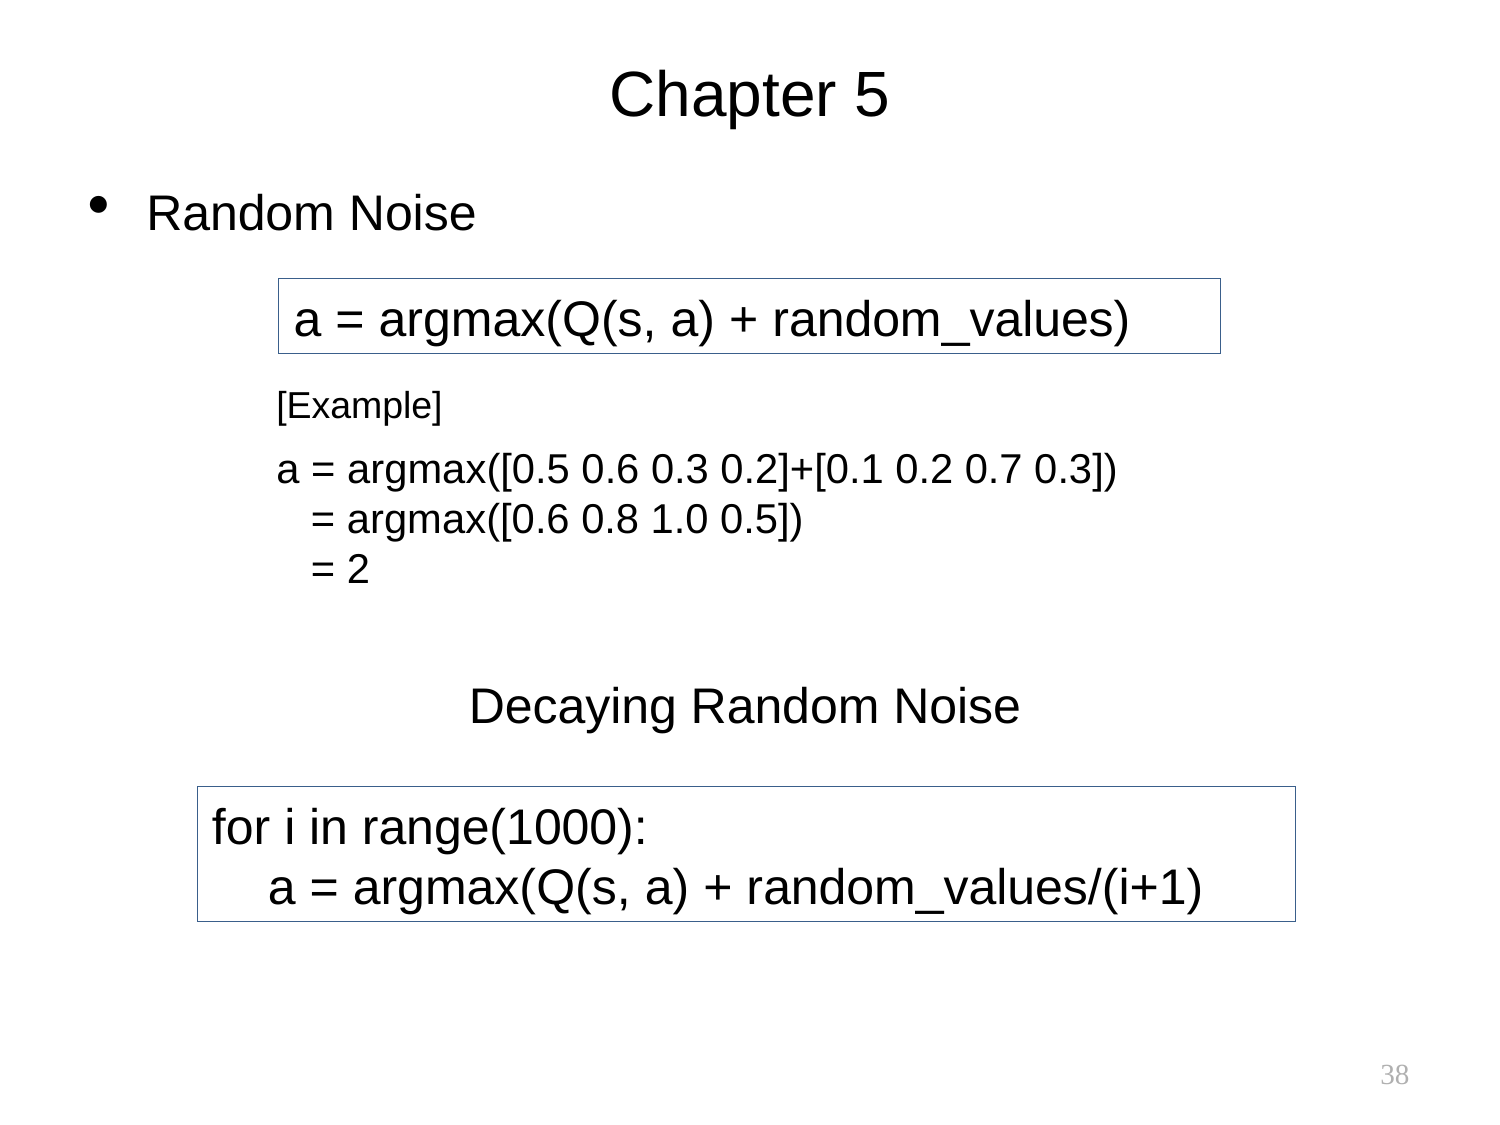

# Chapter 5
Random Noise
a = argmax(Q(s, a) + random_values)
[Example]
a = argmax([0.5 0.6 0.3 0.2]+[0.1 0.2 0.7 0.3])
   = argmax([0.6 0.8 1.0 0.5])
   = 2
Decaying Random Noise
for i in range(1000):
    a = argmax(Q(s, a) + random_values/(i+1)
38